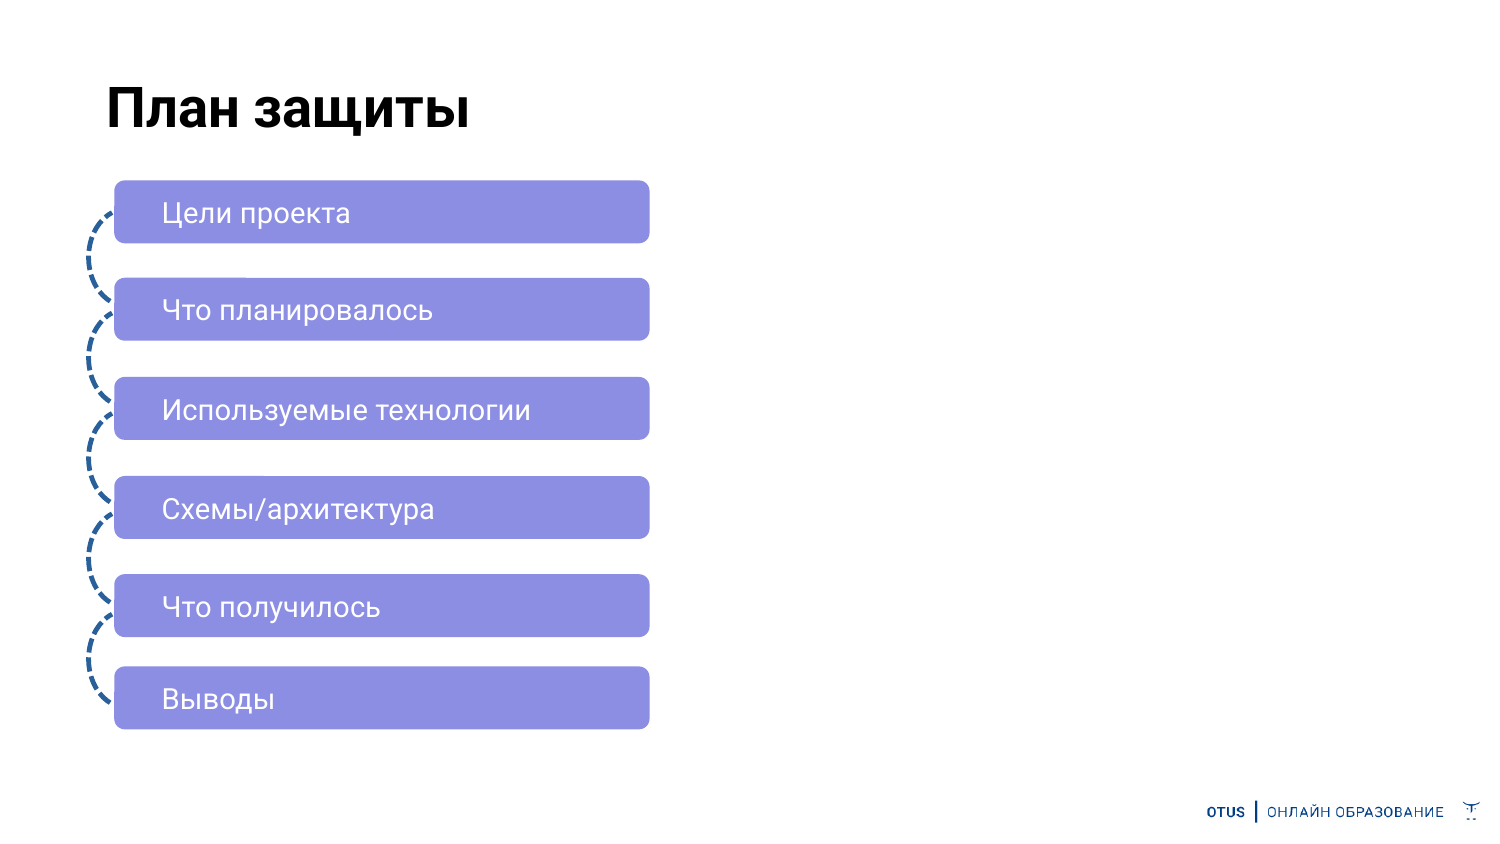

План защиты
Цели проекта

Что планировалось

Используемые технологии

Схемы/архитектура

Что получилось

Выводы